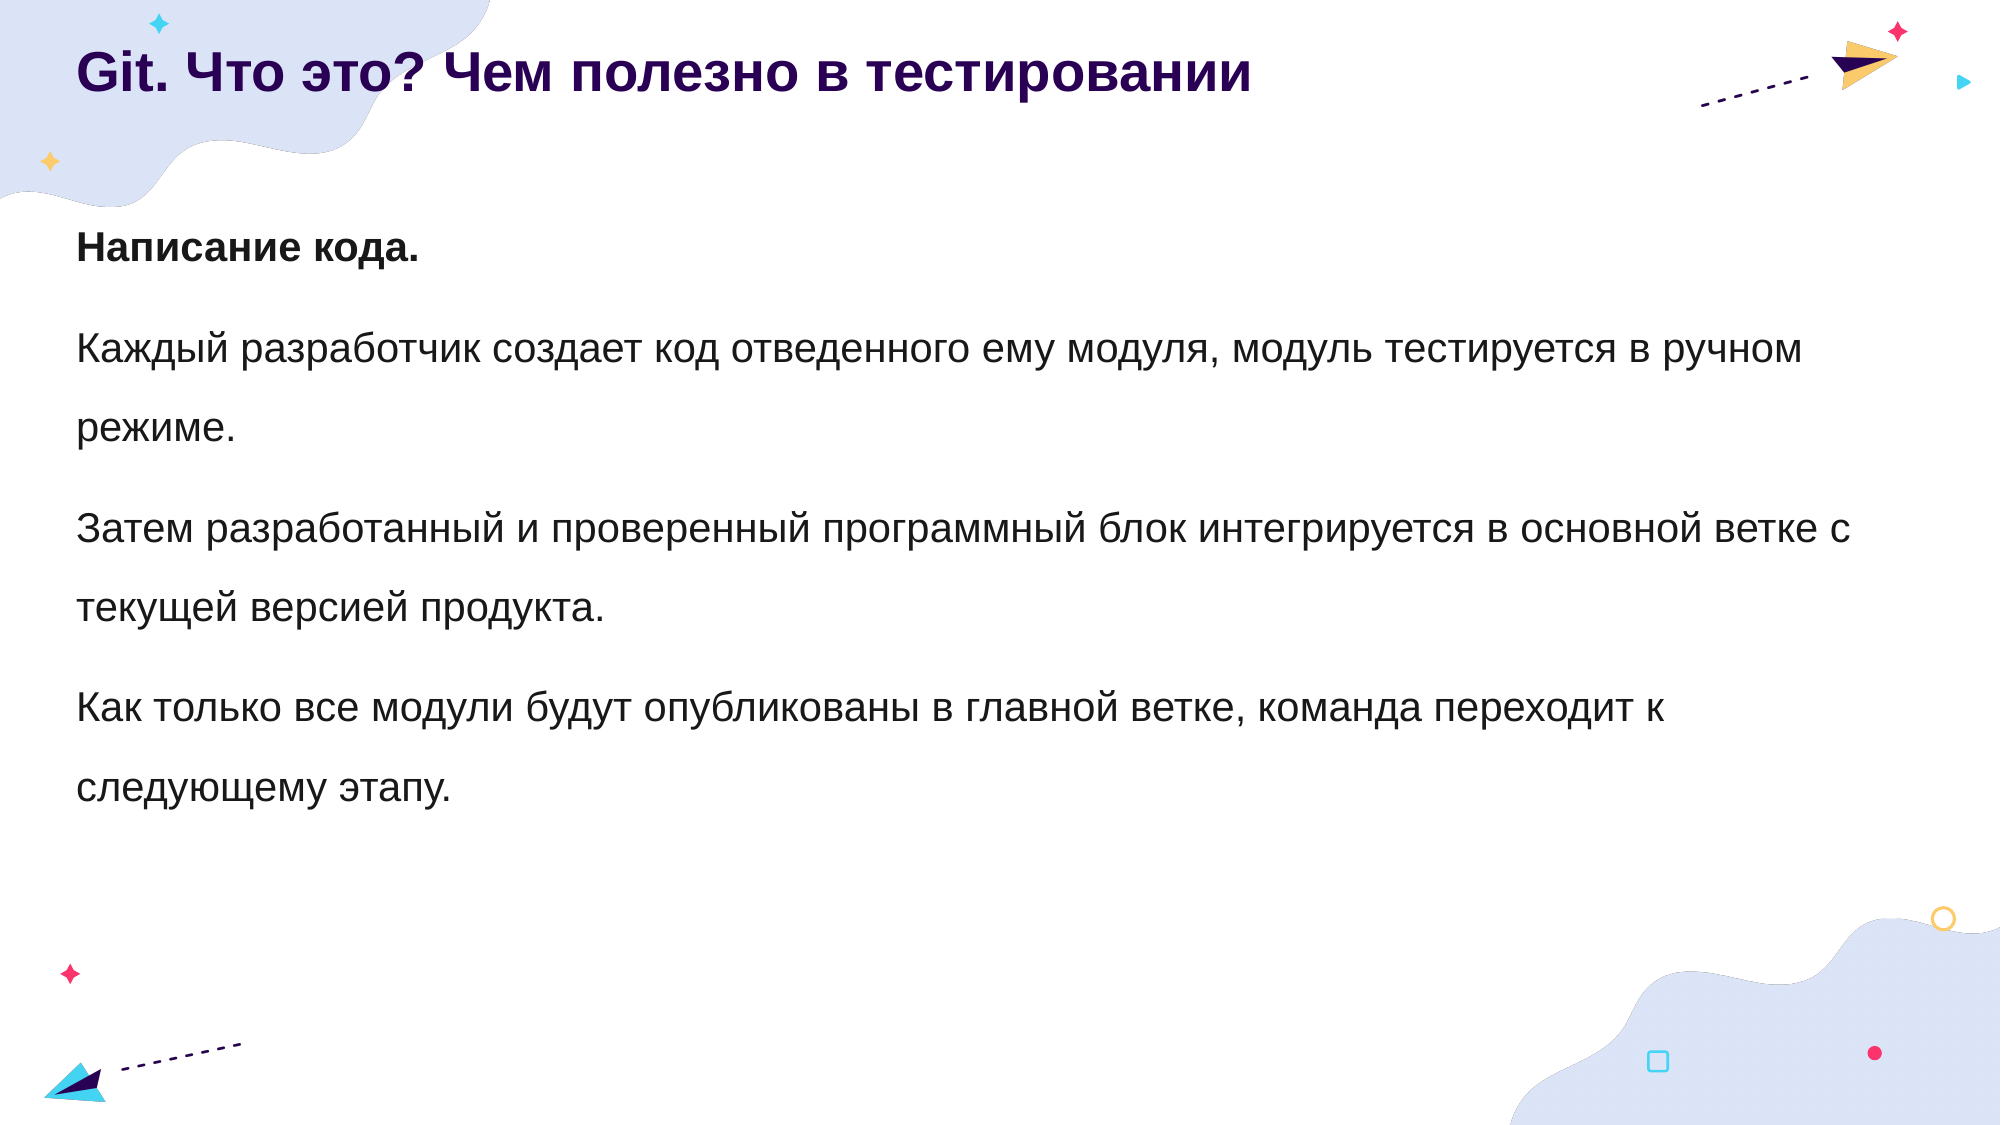

Git. Что это? Чем полезно в тестировании

Написание кода.
Каждый разработчик создает код отведенного ему модуля, модуль тестируется в ручном режиме.
Затем разработанный и проверенный программный блок интегрируется в основной ветке с текущей версией продукта.
Как только все модули будут опубликованы в главной ветке, команда переходит к следующему этапу.